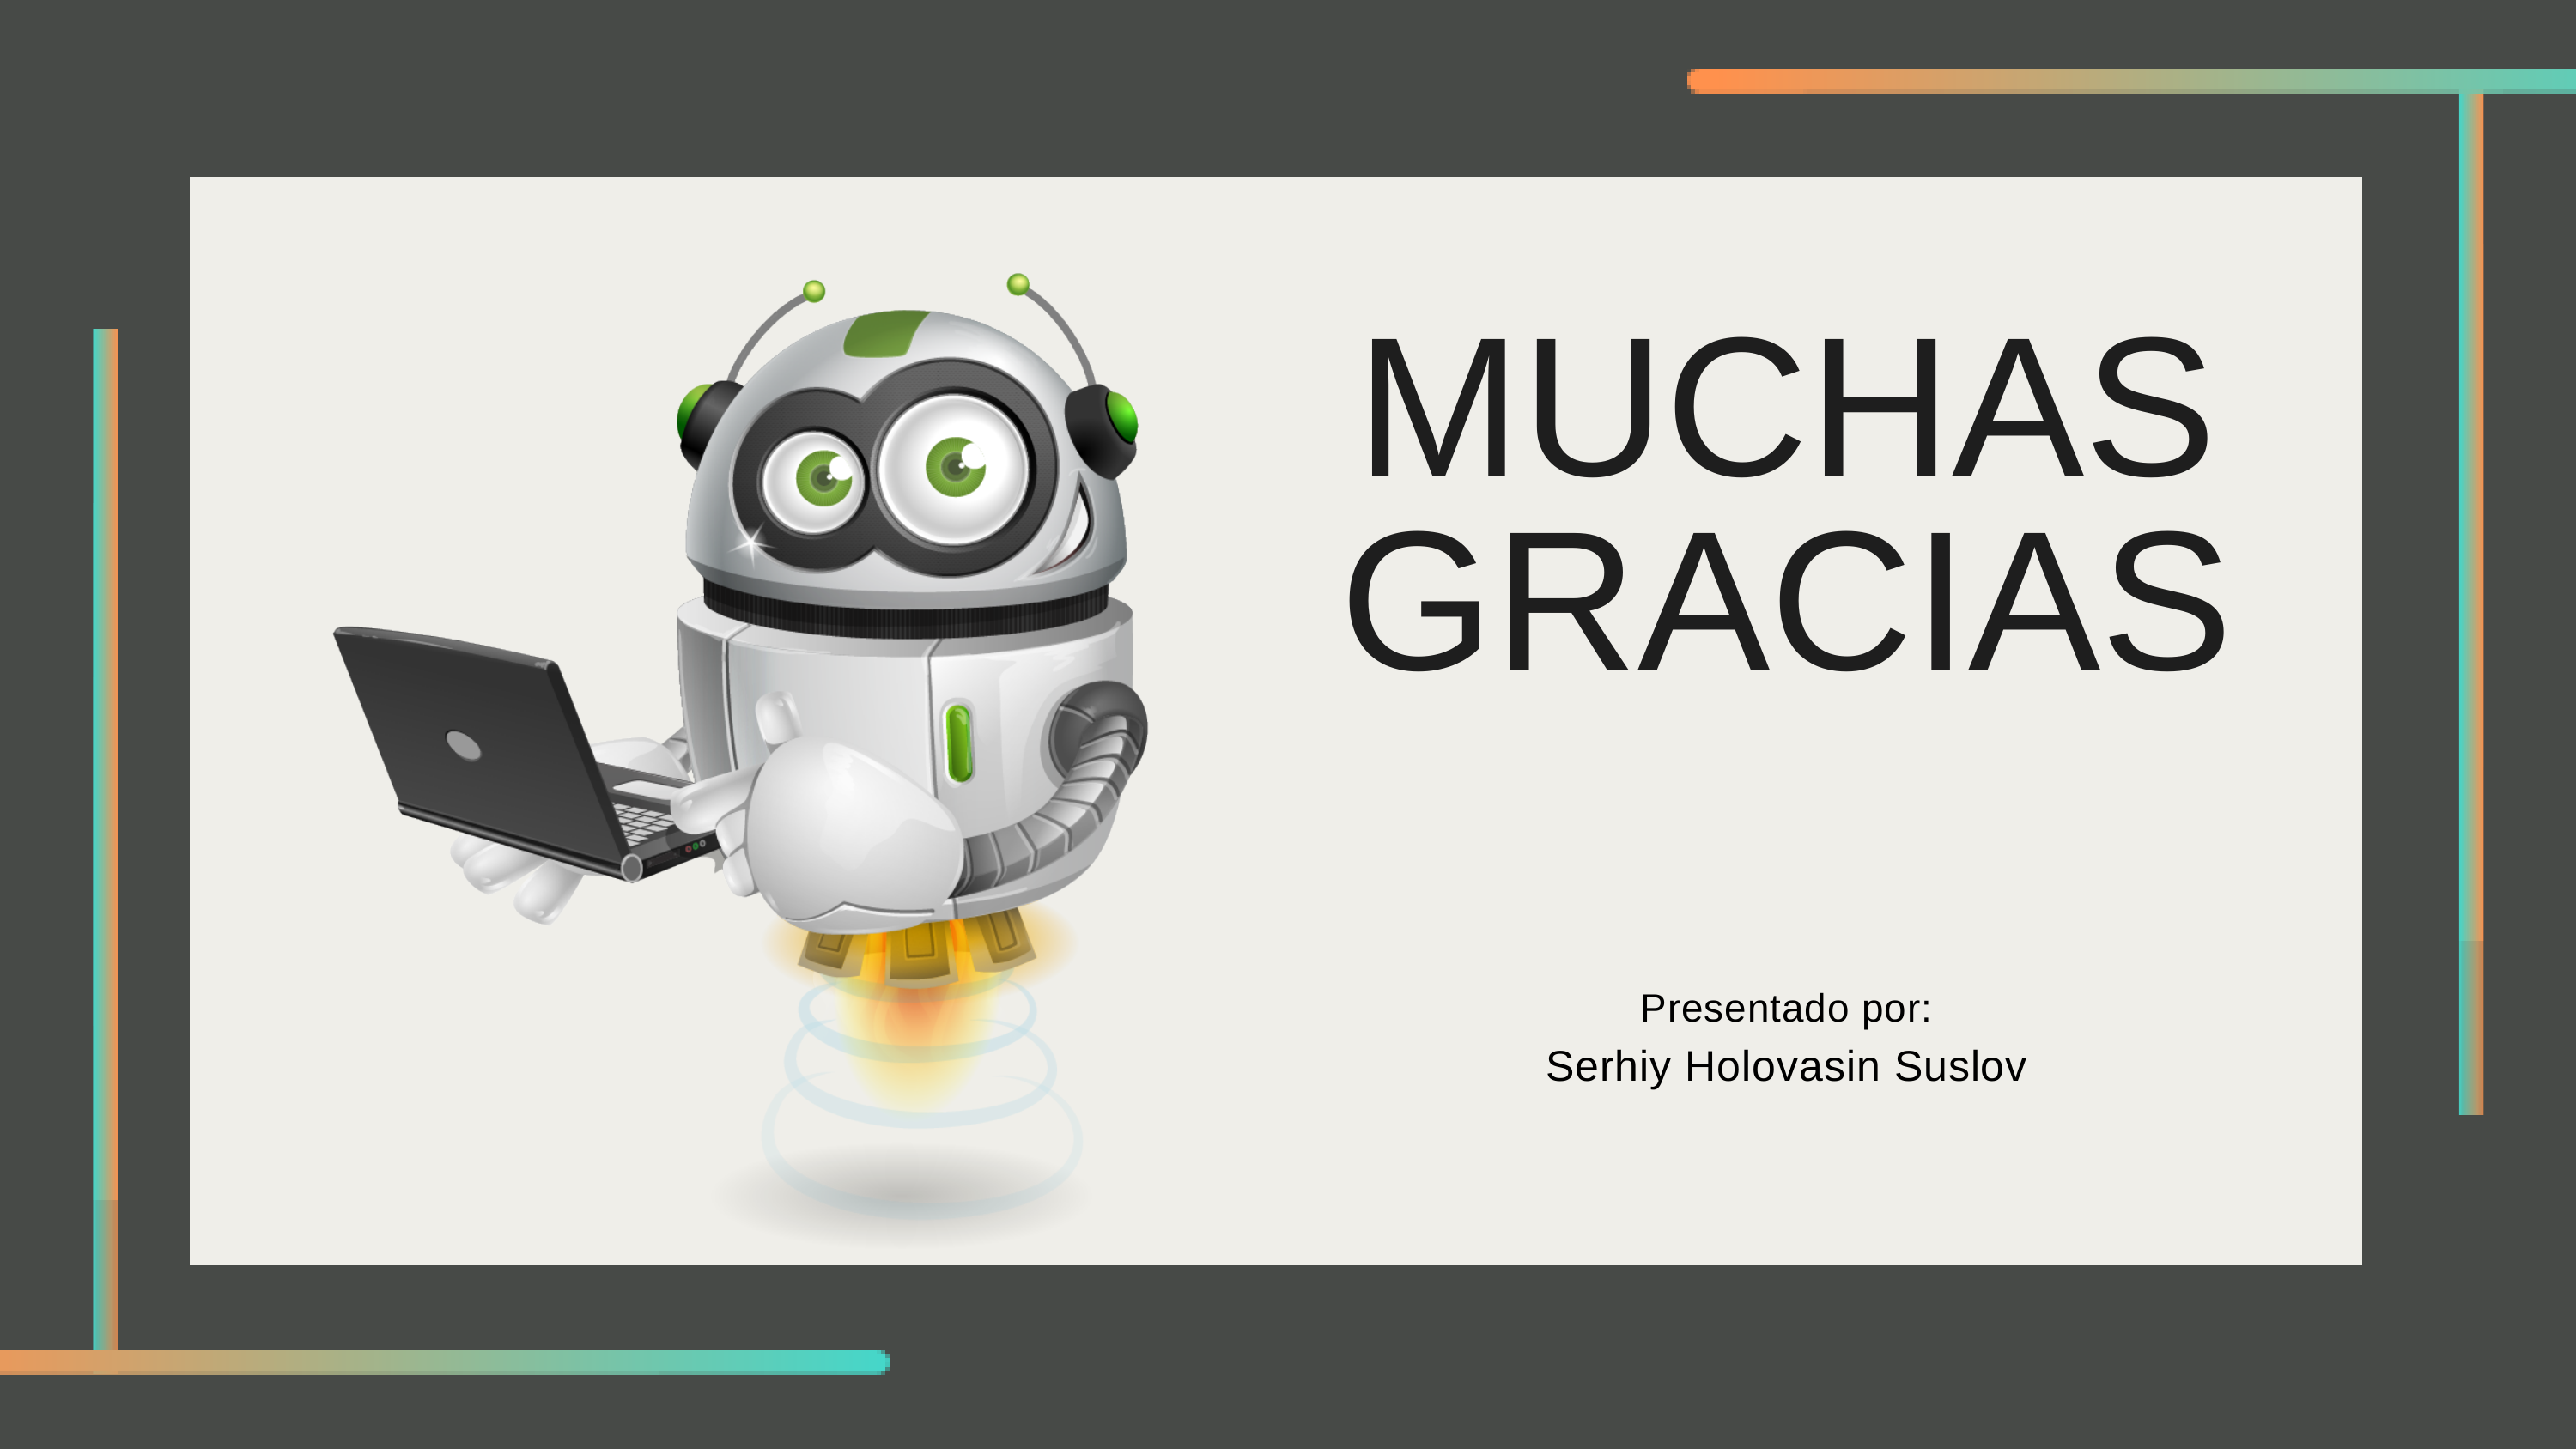

MUCHAS
GRACIAS

Presentado por:
Serhiy Holovasin Suslov